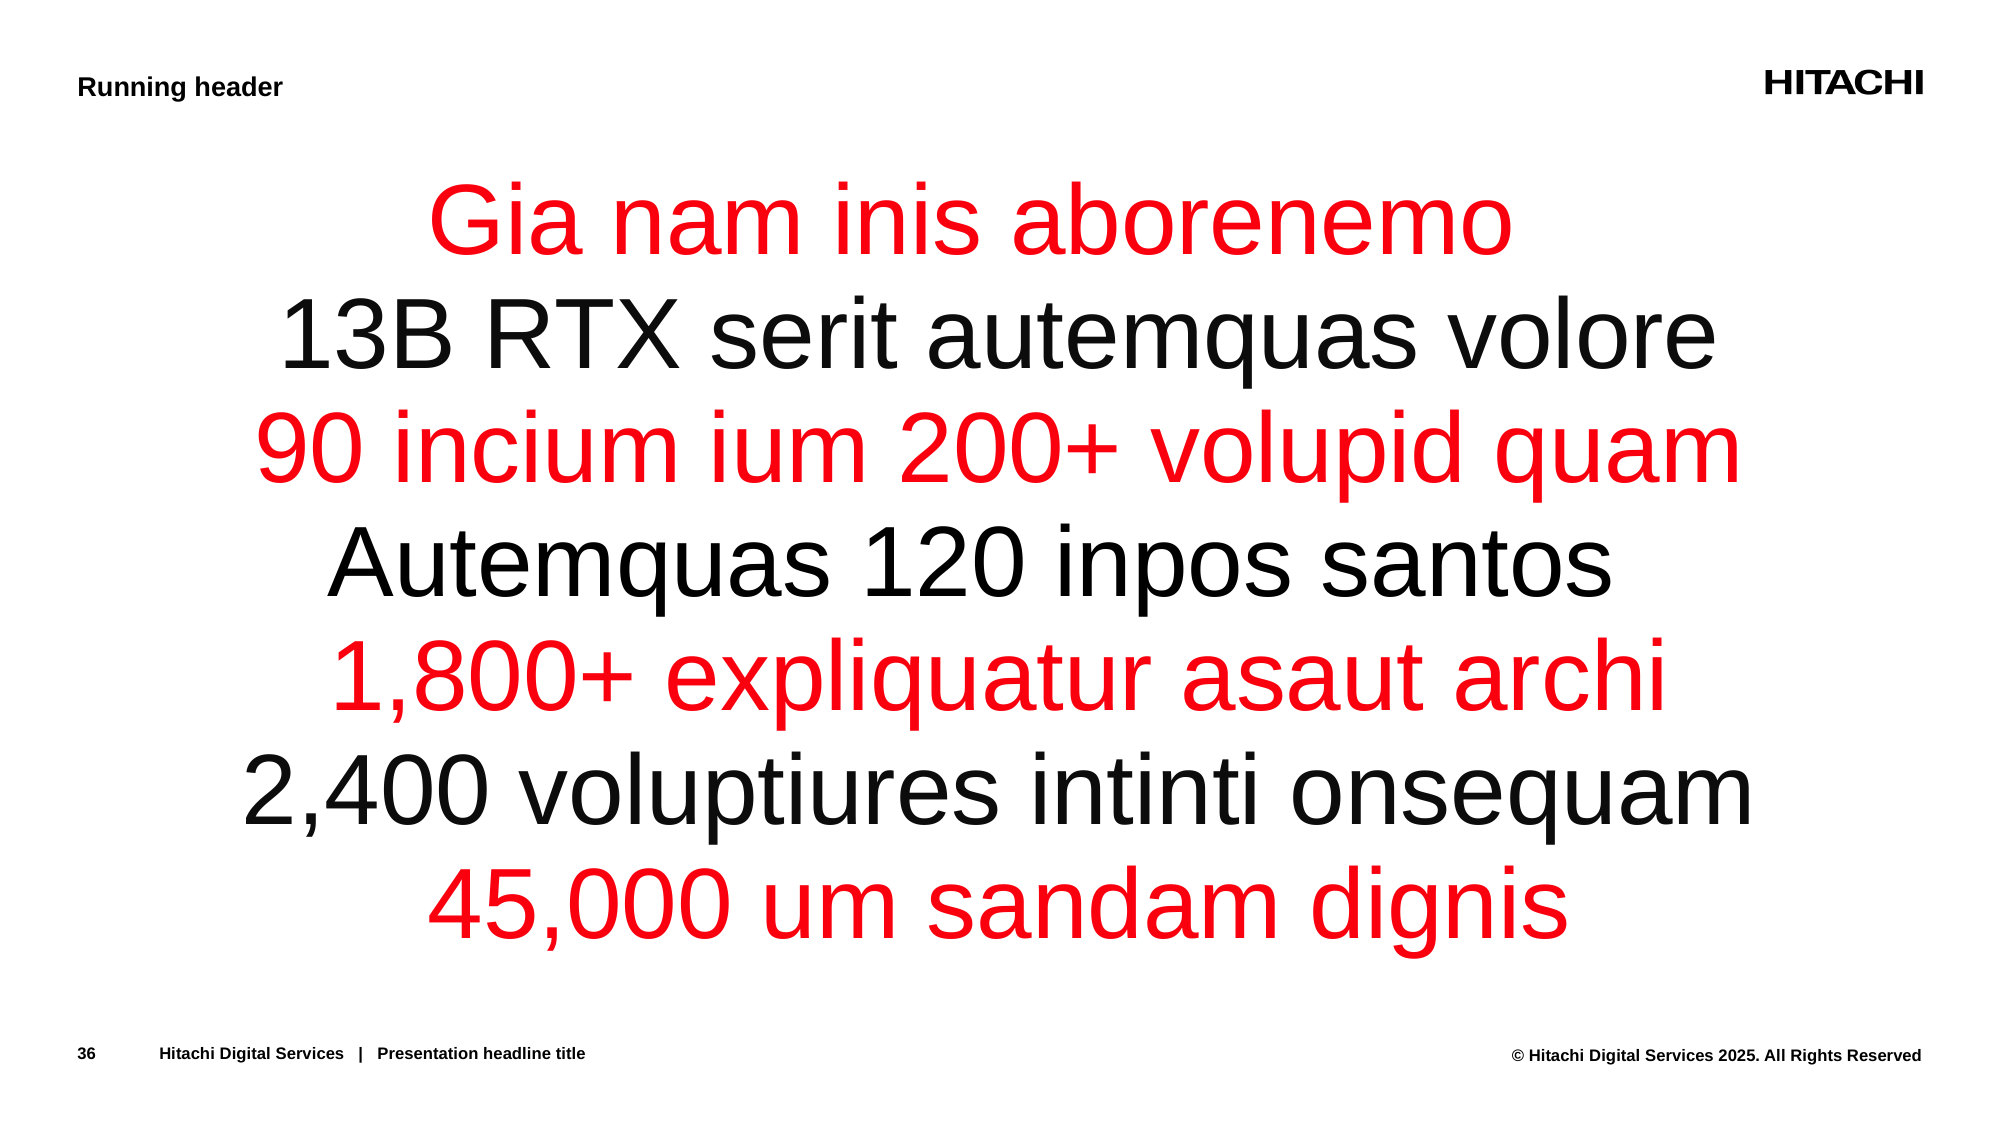

Running header
# Gia nam inis aborenemo  13B RTX serit autemquas volore 90 incium ium 200+ volupid quam Autemquas 120 inpos santos  1,800+ expliquatur asaut archi 2,400 voluptiures intinti onsequam 45,000 um sandam dignis
36
Hitachi Digital Services   |   Presentation headline title